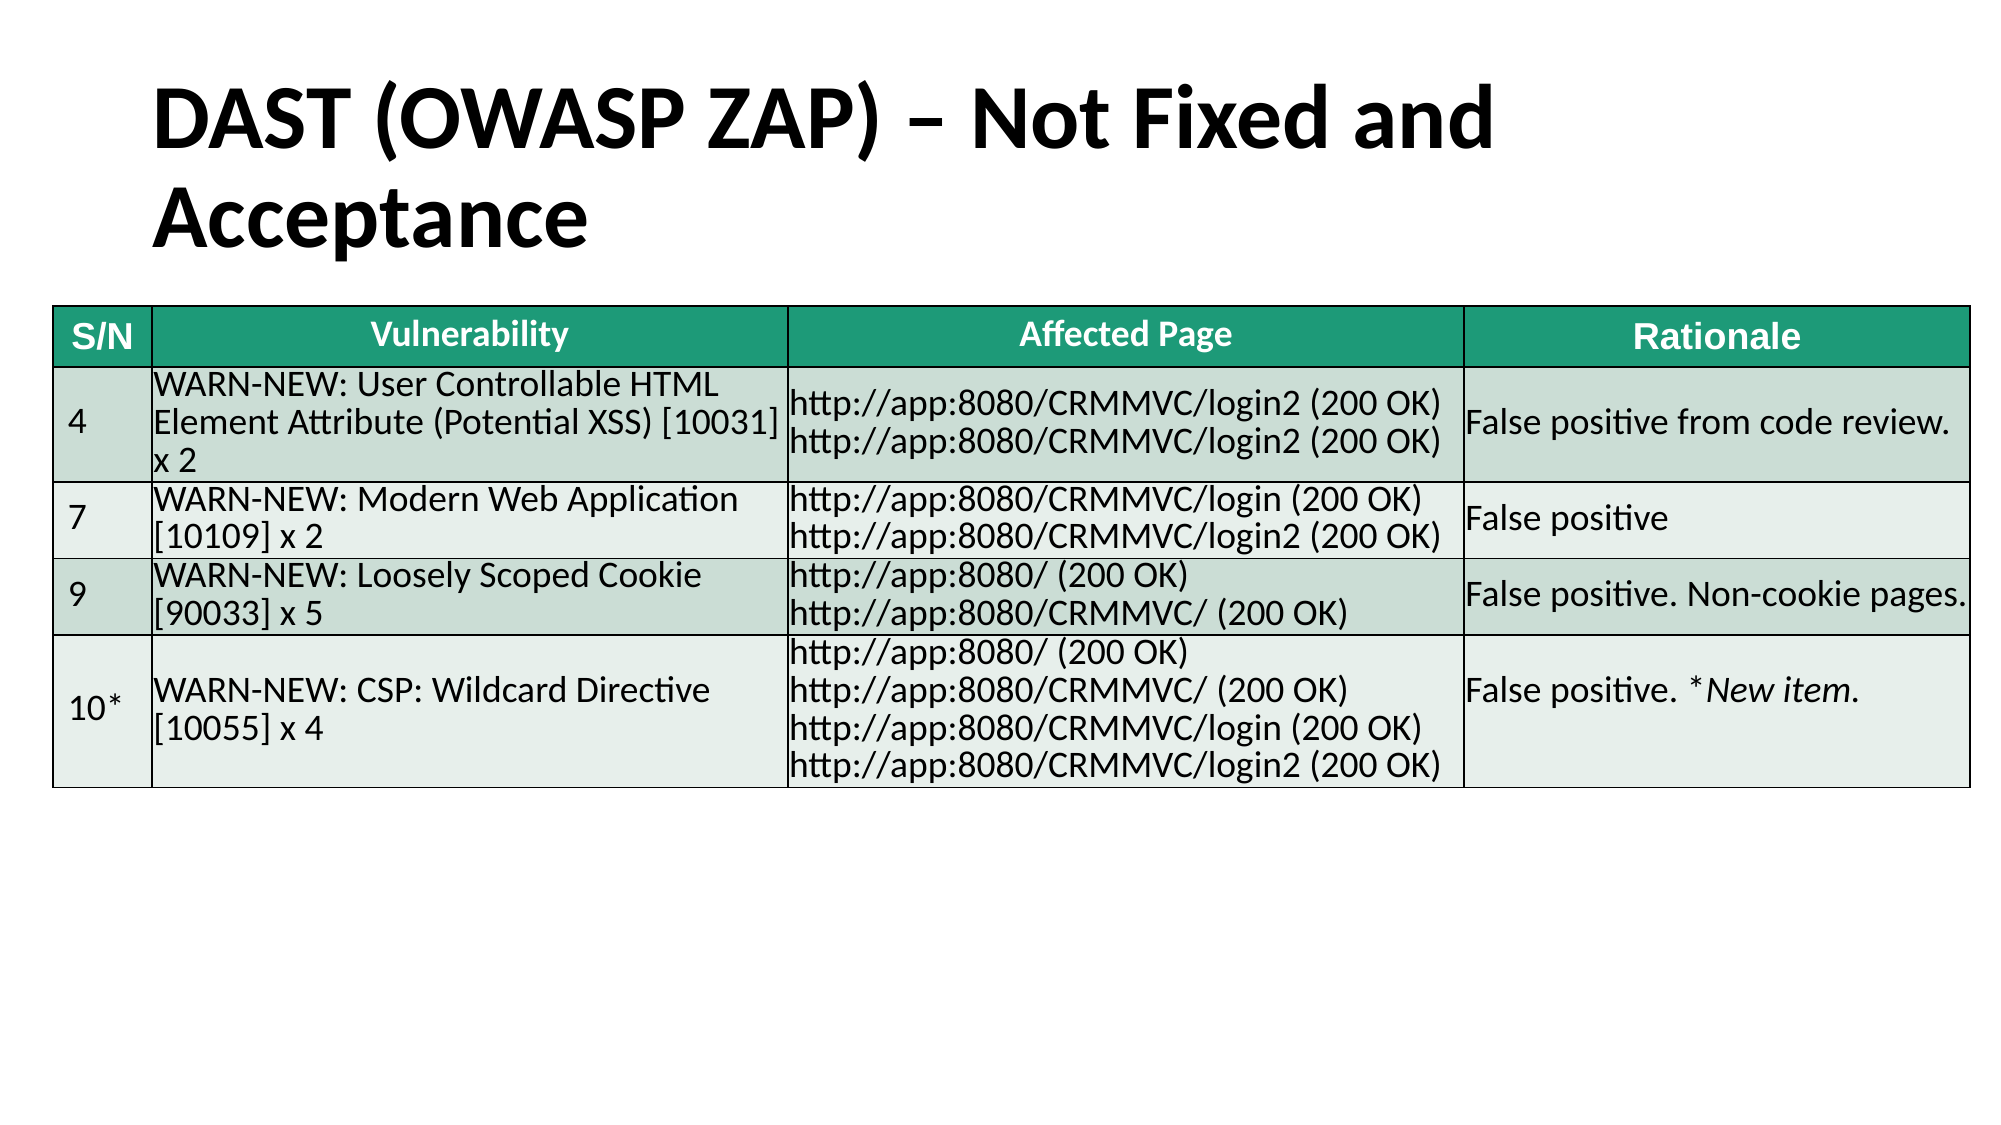

# DAST (OWASP ZAP) – Not Fixed and Acceptance
| S/N | Vulnerability | Affected Page | Rationale |
| --- | --- | --- | --- |
| 4 | WARN-NEW: User Controllable HTML Element Attribute (Potential XSS) [10031] x 2 | http://app:8080/CRMMVC/login2 (200 OK) http://app:8080/CRMMVC/login2 (200 OK) | False positive from code review. |
| 7 | WARN-NEW: Modern Web Application [10109] x 2 | http://app:8080/CRMMVC/login (200 OK) http://app:8080/CRMMVC/login2 (200 OK) | False positive |
| 9 | WARN-NEW: Loosely Scoped Cookie [90033] x 5 | http://app:8080/ (200 OK) http://app:8080/CRMMVC/ (200 OK) | False positive. Non-cookie pages. |
| 10\* | WARN-NEW: CSP: Wildcard Directive [10055] x 4 | http://app:8080/ (200 OK) http://app:8080/CRMMVC/ (200 OK) http://app:8080/CRMMVC/login (200 OK) http://app:8080/CRMMVC/login2 (200 OK) | False positive. \*New item. |